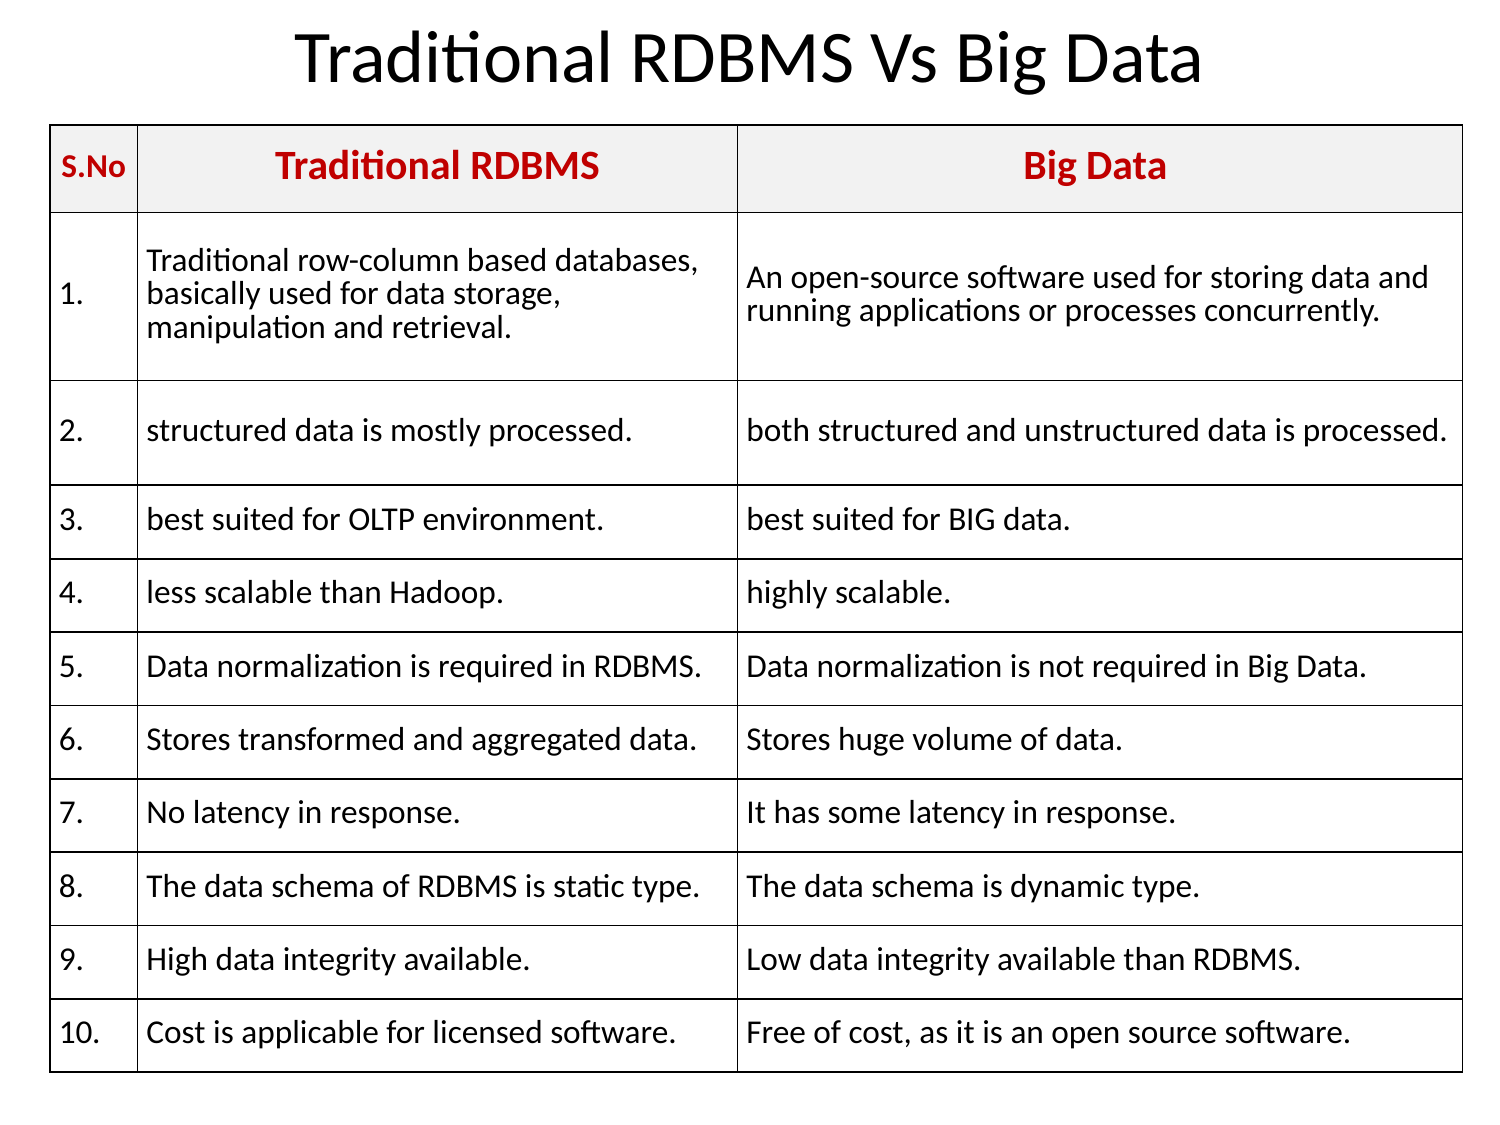

# Traditional RDBMS Vs Big Data
| S.No | Traditional RDBMS | Big Data |
| --- | --- | --- |
| 1. | Traditional row-column based databases, basically used for data storage, manipulation and retrieval. | An open-source software used for storing data and running applications or processes concurrently. |
| 2. | structured data is mostly processed. | both structured and unstructured data is processed. |
| 3. | best suited for OLTP environment. | best suited for BIG data. |
| 4. | less scalable than Hadoop. | highly scalable. |
| 5. | Data normalization is required in RDBMS. | Data normalization is not required in Big Data. |
| 6. | Stores transformed and aggregated data. | Stores huge volume of data. |
| 7. | No latency in response. | It has some latency in response. |
| 8. | The data schema of RDBMS is static type. | The data schema is dynamic type. |
| 9. | High data integrity available. | Low data integrity available than RDBMS. |
| 10. | Cost is applicable for licensed software. | Free of cost, as it is an open source software. |